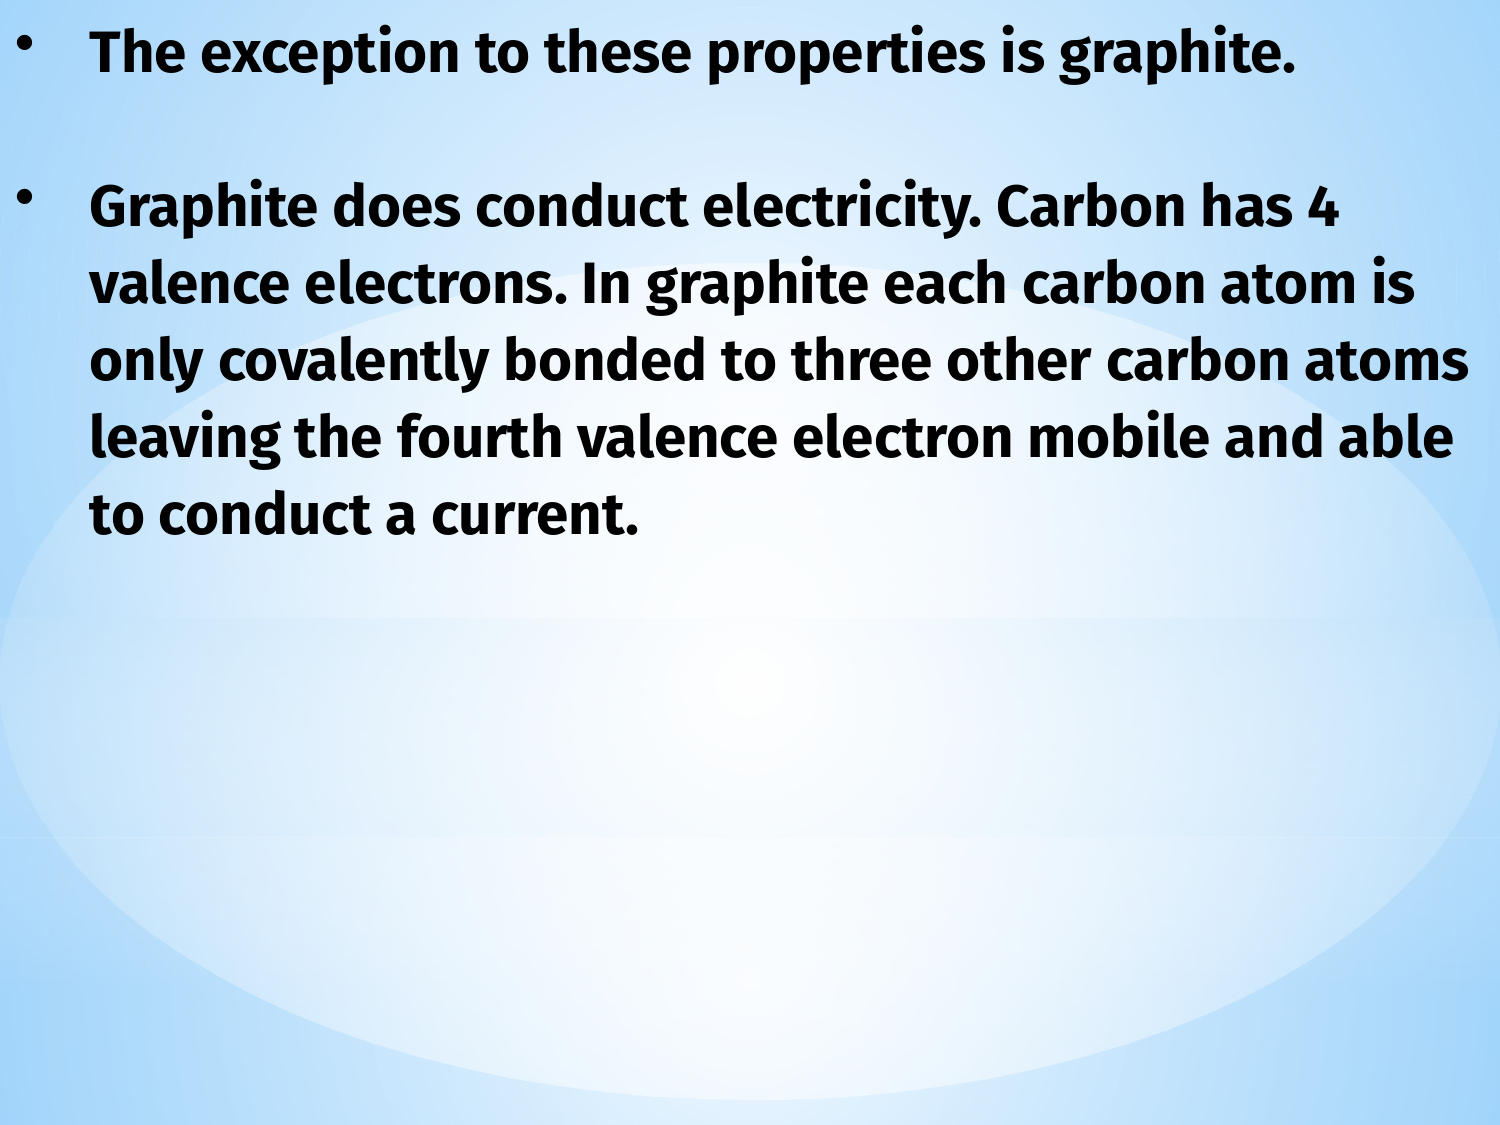

The exception to these properties is graphite.

Graphite does conduct electricity. Carbon has 4 valence electrons. In graphite each carbon atom is only covalently bonded to three other carbon atoms leaving the fourth valence electron mobile and able to conduct a current.